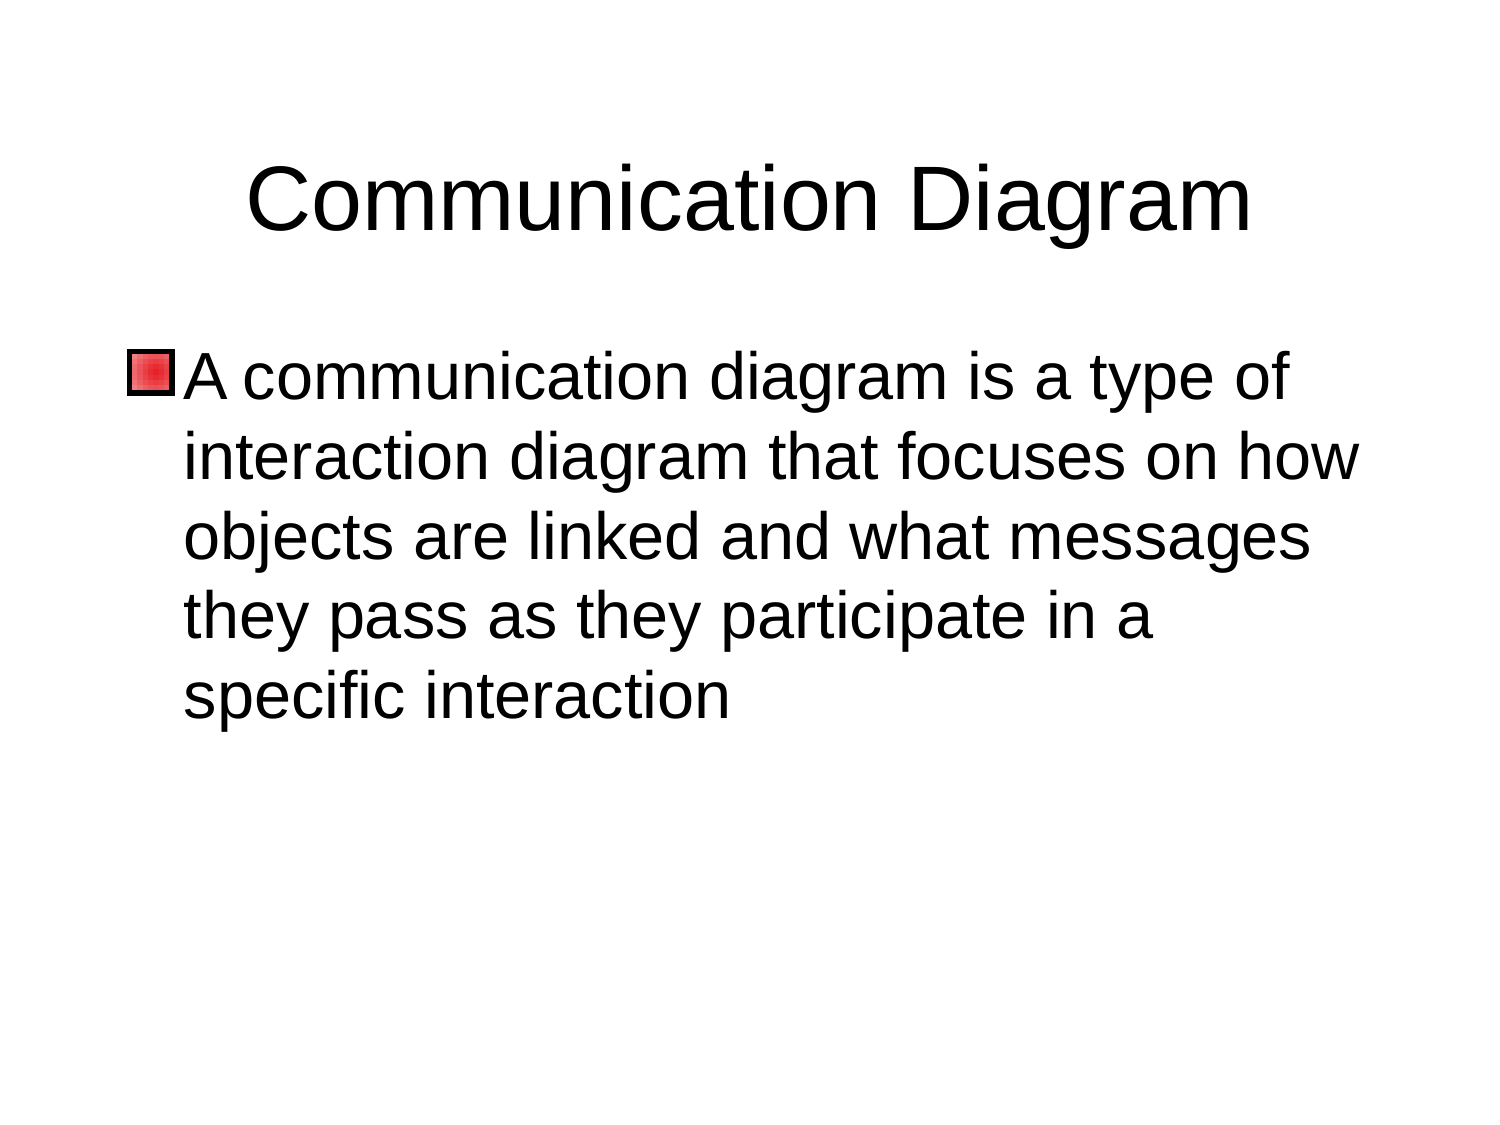

# Communication Diagram
A communication diagram is a type of interaction diagram that focuses on how
objects are linked and what messages they pass as they participate in a specific interaction